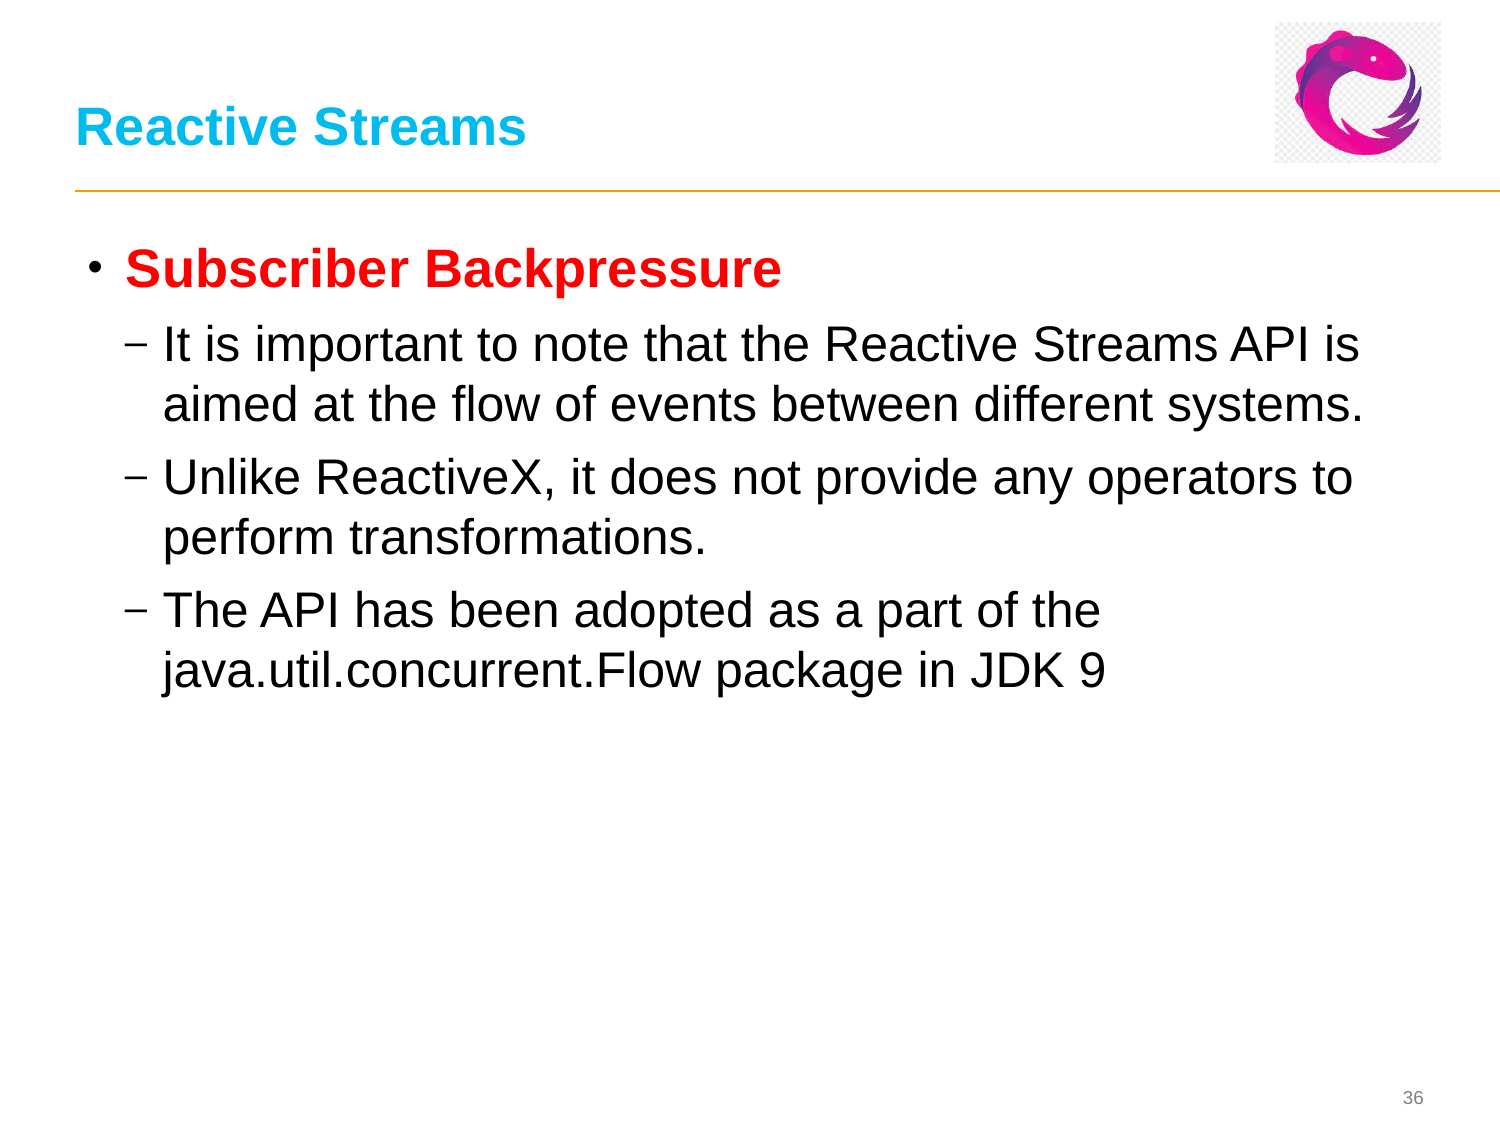

# Reactive Streams
Subscriber Backpressure
It is important to note that the Reactive Streams API is aimed at the flow of events between different systems.
Unlike ReactiveX, it does not provide any operators to perform transformations.
The API has been adopted as a part of the java.util.concurrent.Flow package in JDK 9